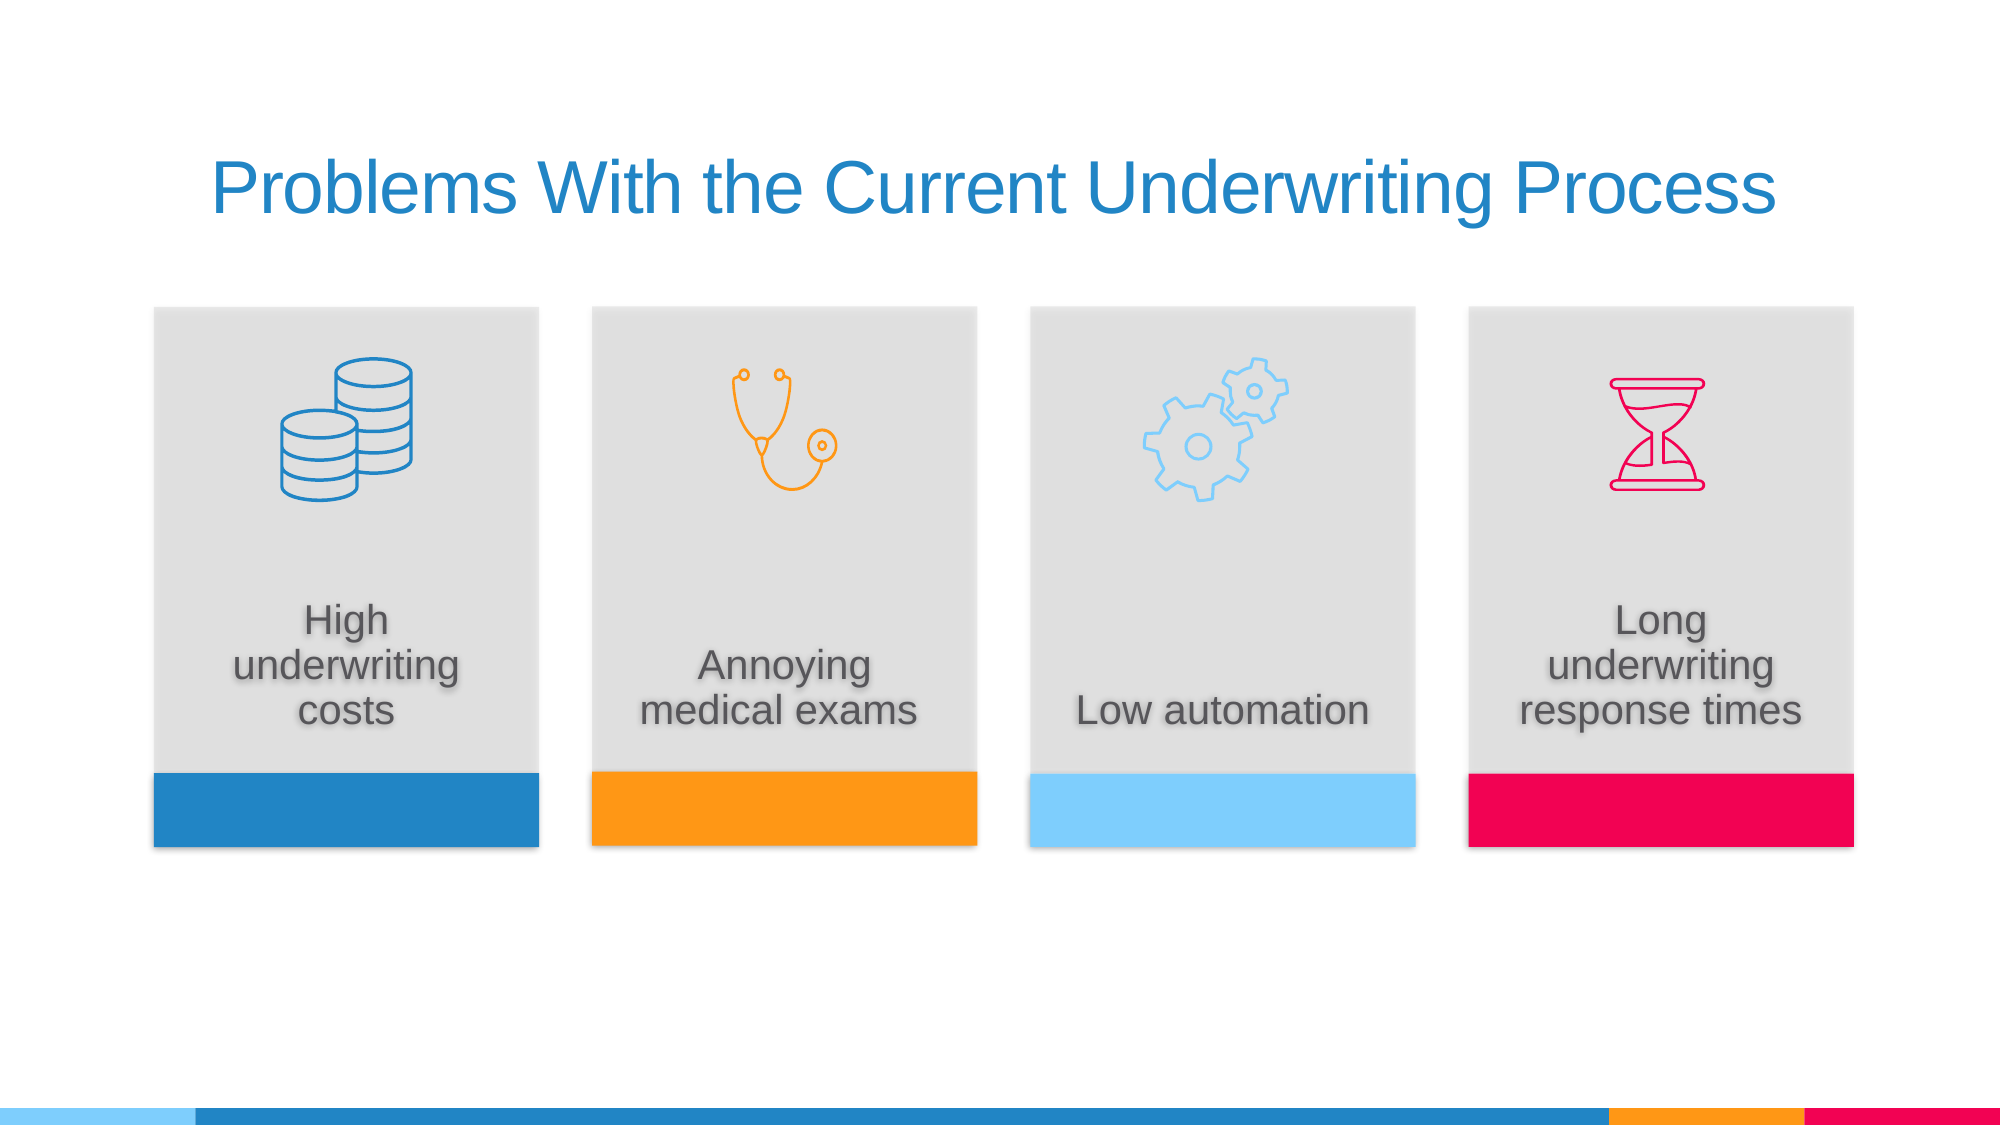

# Problems With the Current Underwriting Process
Annoying medical exams
Low automation
Long underwriting response times
High underwriting costs